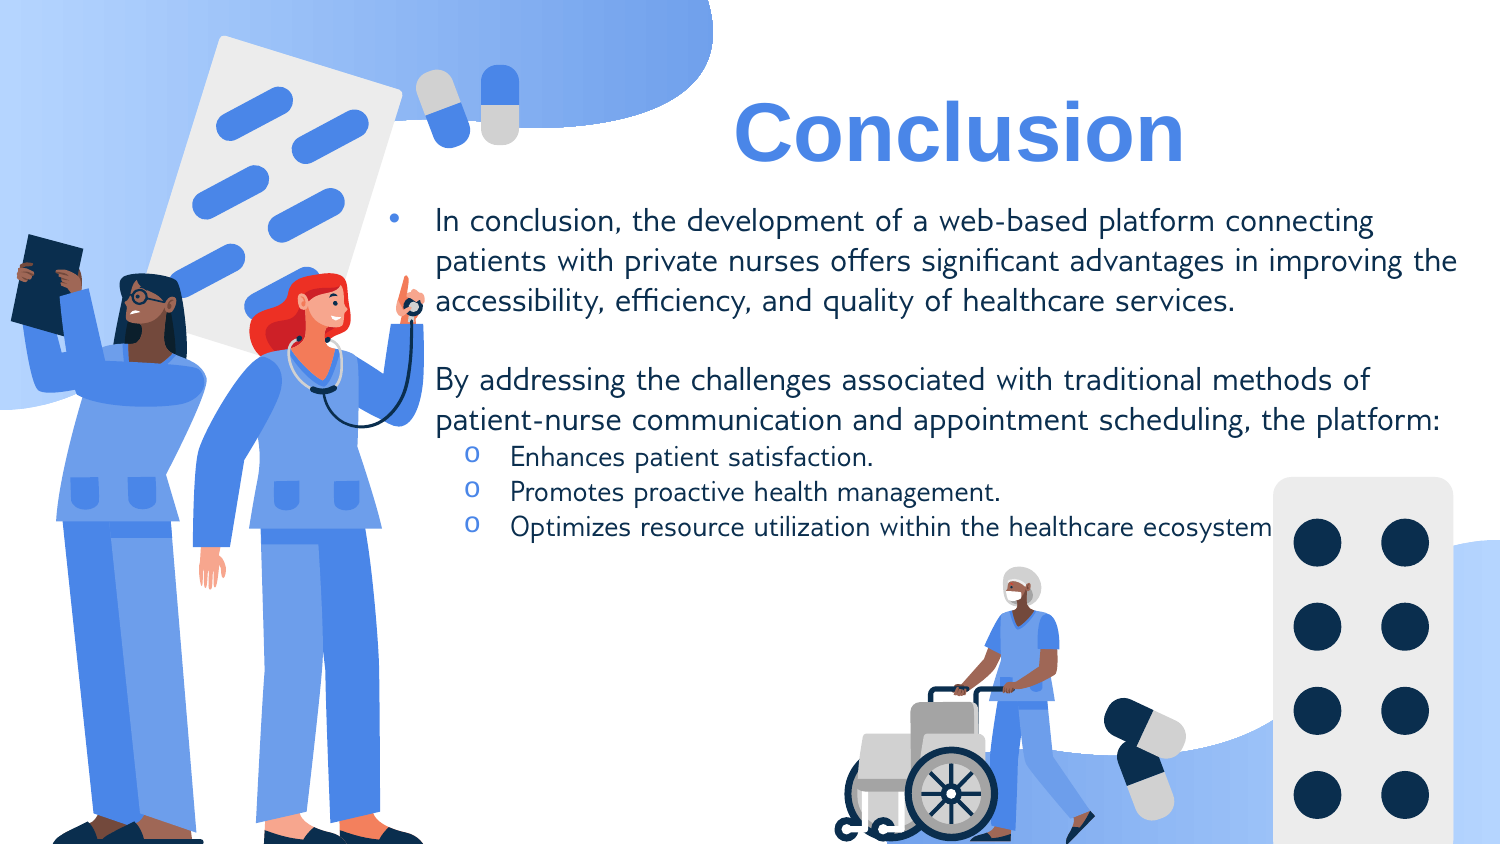

Conclusion
In conclusion, the development of a web-based platform connecting patients with private nurses offers significant advantages in improving the accessibility, efficiency, and quality of healthcare services.

By addressing the challenges associated with traditional methods of patient-nurse communication and appointment scheduling, the platform:
Enhances patient satisfaction.
Promotes proactive health management.
Optimizes resource utilization within the healthcare ecosystem.